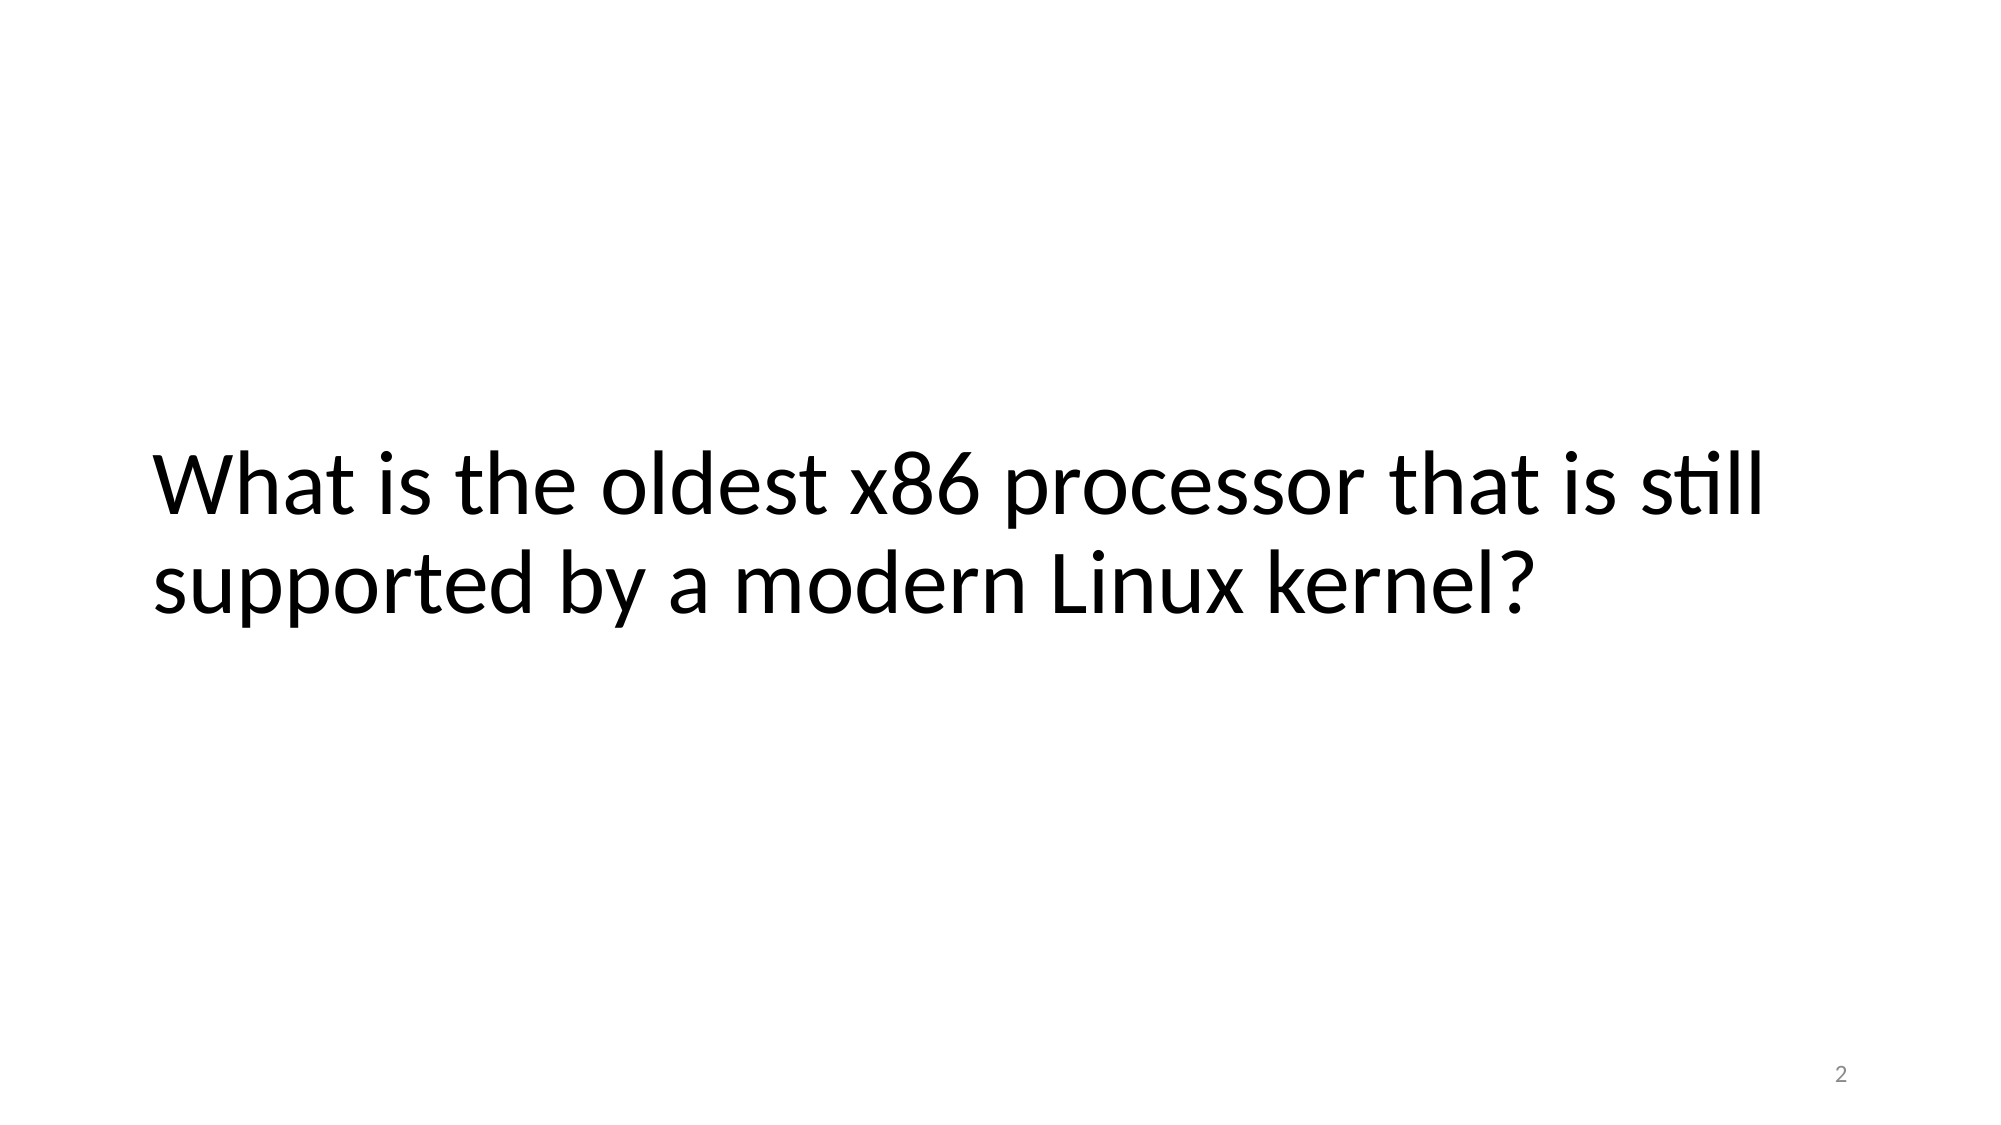

# What is the oldest x86 processor that is still supported by a modern Linux kernel?
2